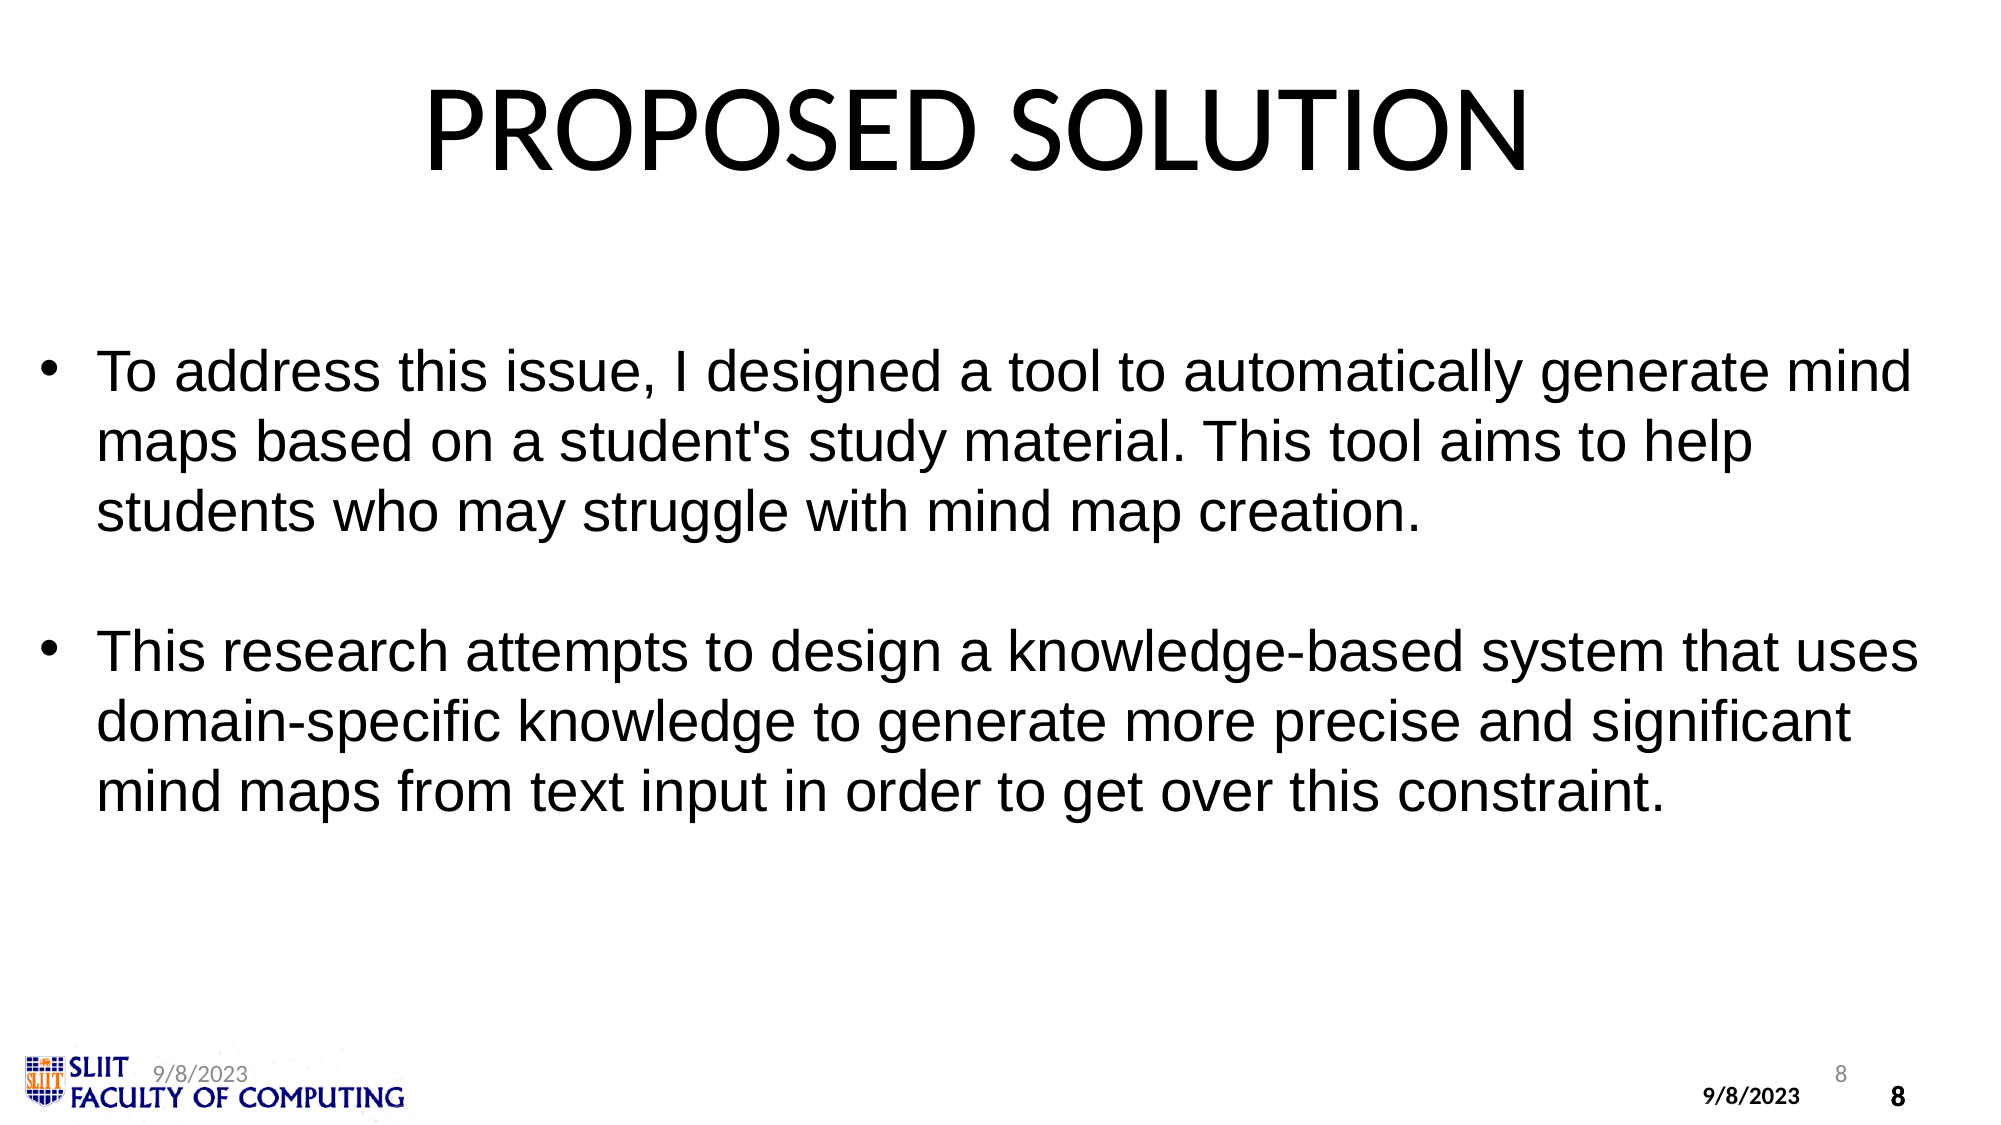

PROPOSED SOLUTION

To address this issue, I designed a tool to automatically generate mind maps based on a student's study material. This tool aims to help students who may struggle with mind map creation.
This research attempts to design a knowledge-based system that uses domain-specific knowledge to generate more precise and significant mind maps from text input in order to get over this constraint.
9/8/2023
8